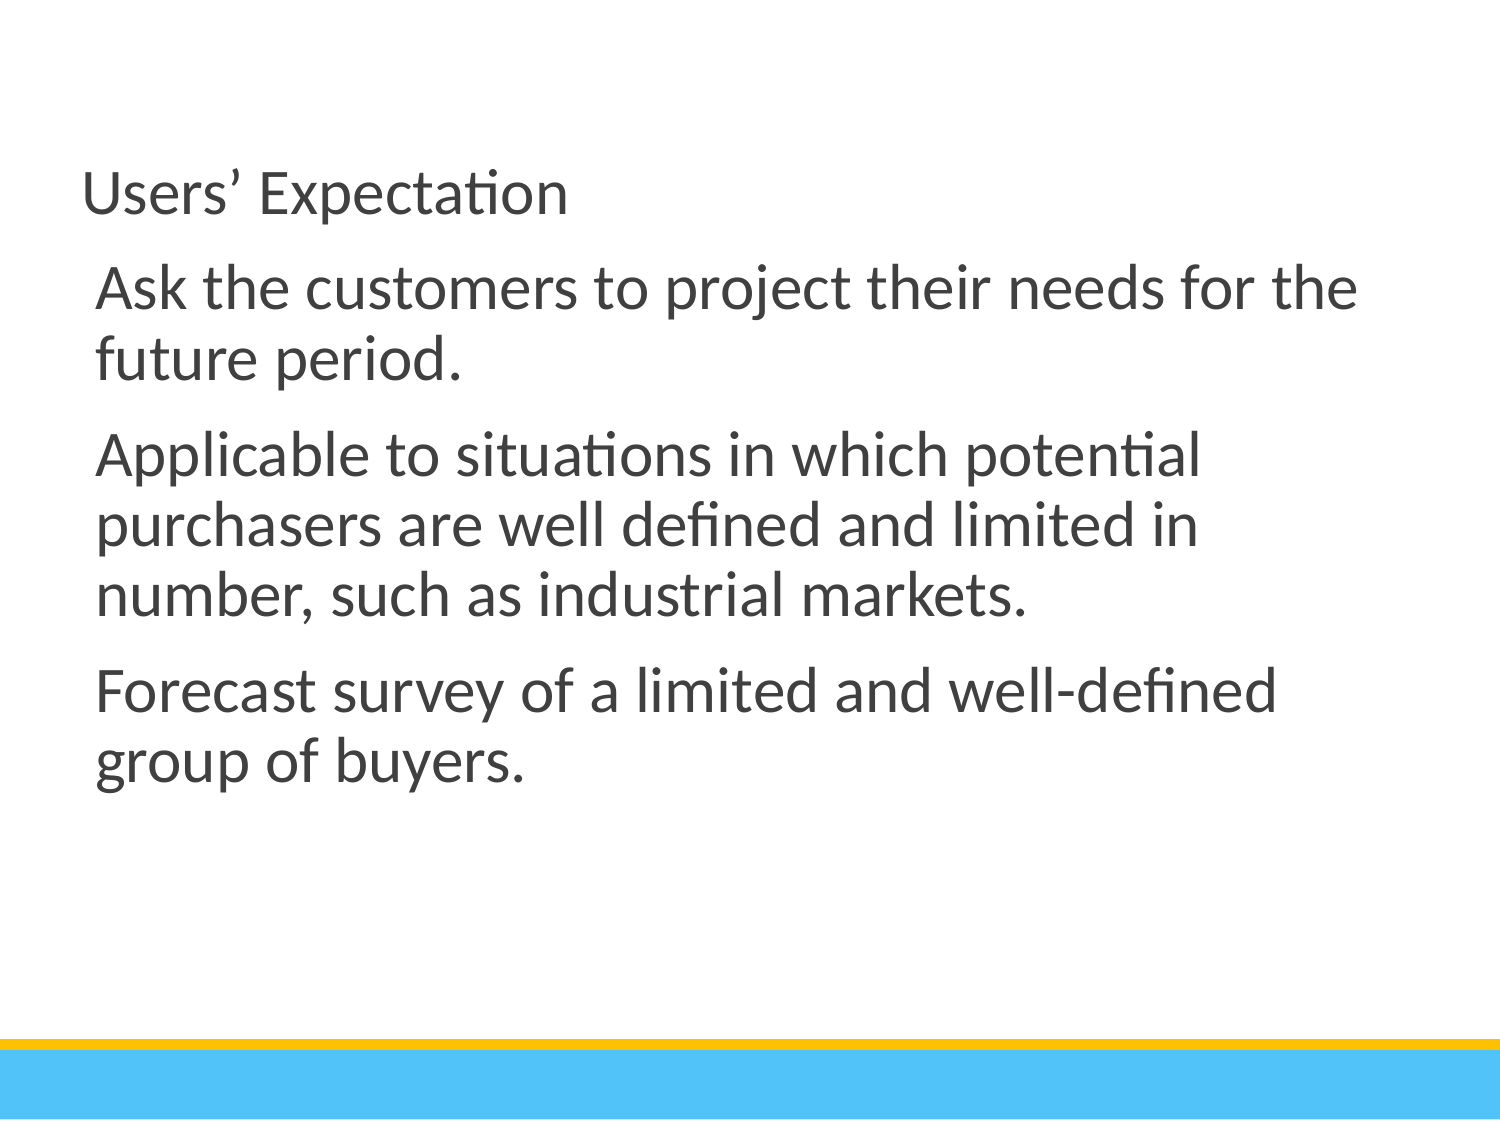

Users’ Expectation
Ask the customers to project their needs for the future period.
Applicable to situations in which potential purchasers are well defined and limited in number, such as industrial markets.
Forecast survey of a limited and well-defined group of buyers.